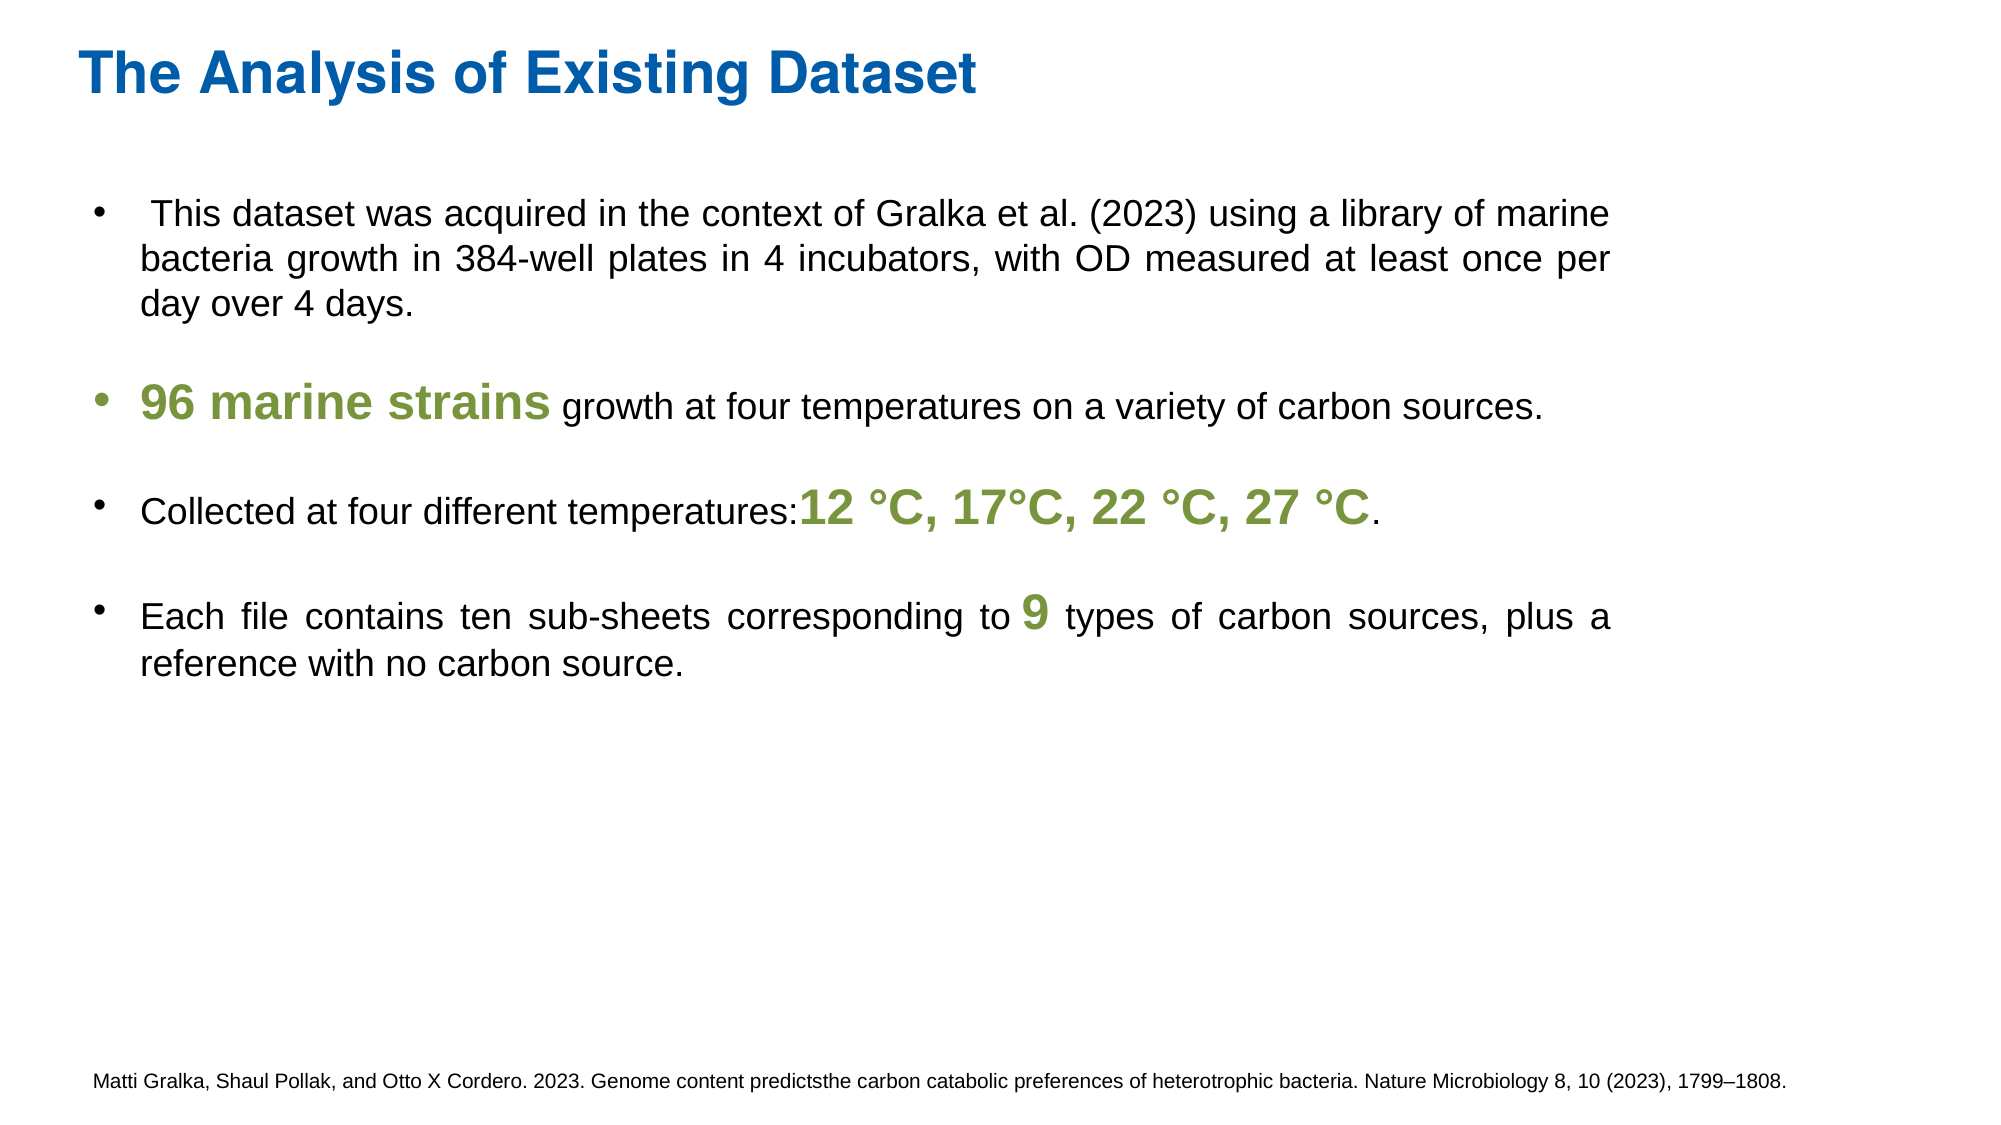

# The Analysis of Existing Dataset
 This dataset was acquired in the context of Gralka et al. (2023) using a library of marine bacteria growth in 384-well plates in 4 incubators, with OD measured at least once per day over 4 days.

96 marine strains growth at four temperatures on a variety of carbon sources.

Collected at four different temperatures:12 °C, 17°C, 22 °C, 27 °C.

Each file contains ten sub-sheets corresponding to 9 types of carbon sources, plus a reference with no carbon source.
Matti Gralka, Shaul Pollak, and Otto X Cordero. 2023. Genome content predictsthe carbon catabolic preferences of heterotrophic bacteria. Nature Microbiology 8, 10 (2023), 1799–1808.
To supplement the growth measurements
of 1A01 under different conditions, we used an existing data of 96
marine strains growth at four temperatures on a variety of carbon
sources. This dataset was acquired in the context of [5] using a
library of marine bacteria growth in 384-well plates in 4 incubators,
with OD measured at least once per day over 4 days. The data files
are collected at four different temperatures:12 °C, 17°C, 22 °C, 27 °C.
Each file contains ten sub-sheets corresponding to nine types of
carbon sources, plus a reference with no carbon source.